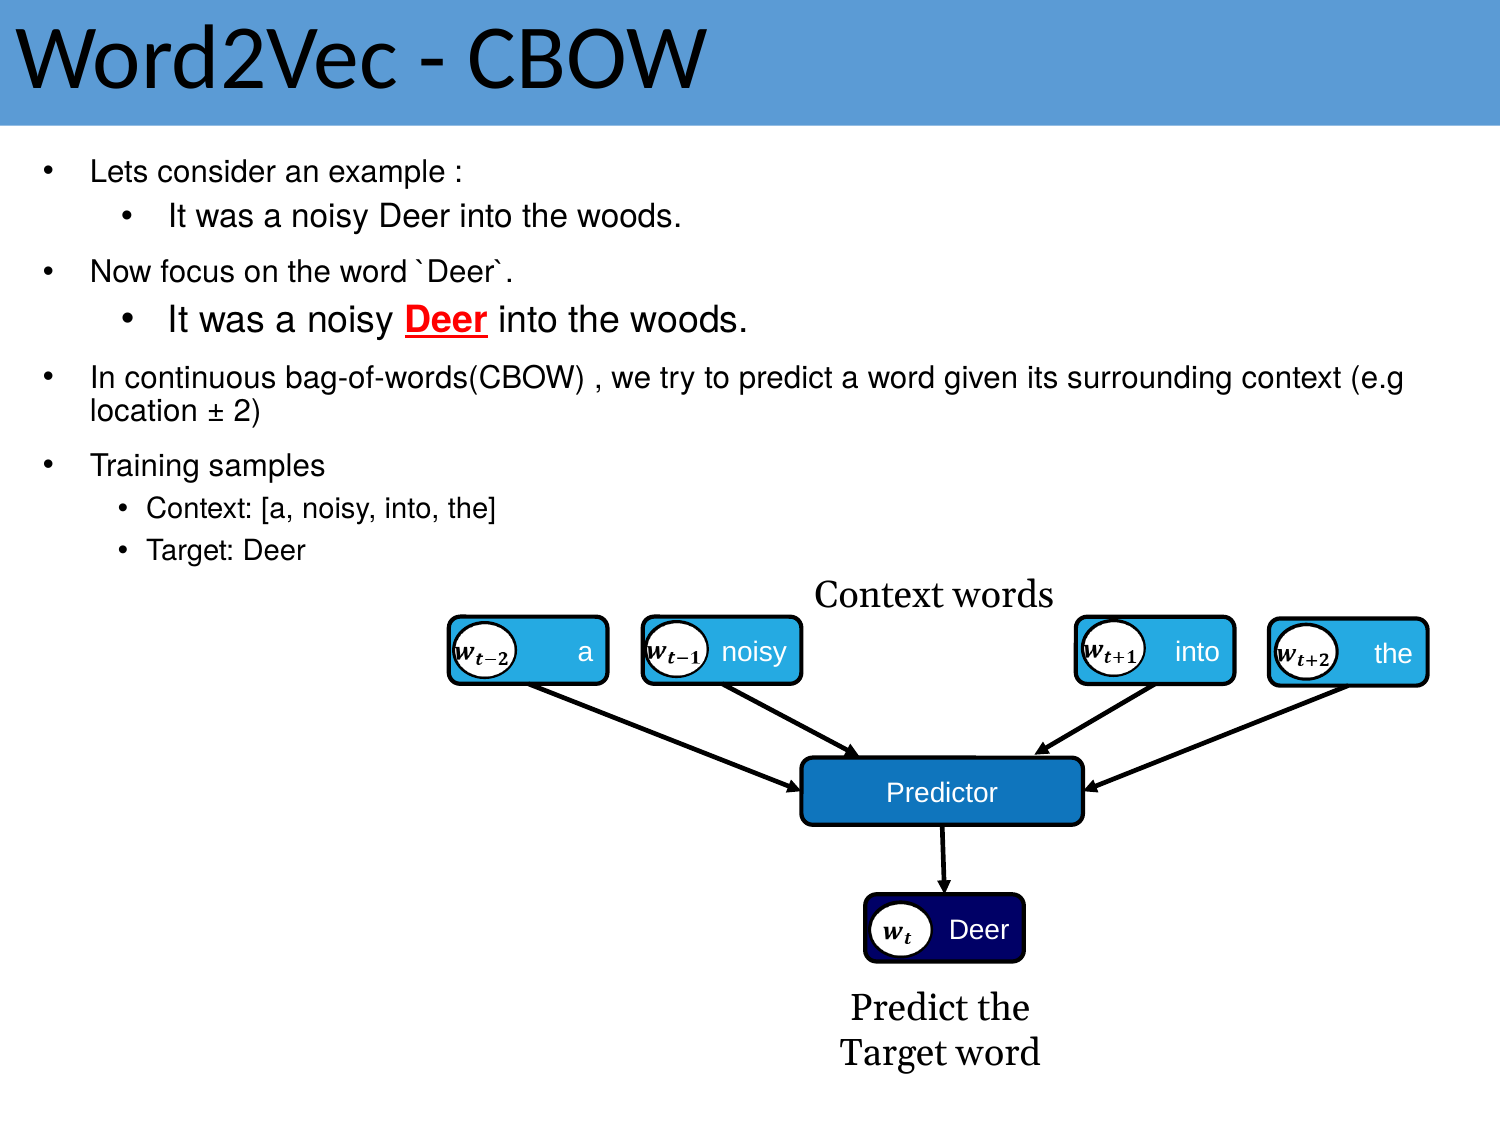

# Word2Vec - CBOW
Lets consider an example :
It was a noisy Deer into the woods.
Now focus on the word `Deer`.
It was a noisy Deer into the woods.
In continuous bag-of-words(CBOW) , we try to predict a word given its surrounding context (e.g location ± 2)
Training samples
Context: [a, noisy, into, the]
Target: Deer

Context words
a
noisy
into
the

Predictor
Deer

Predict the Target word